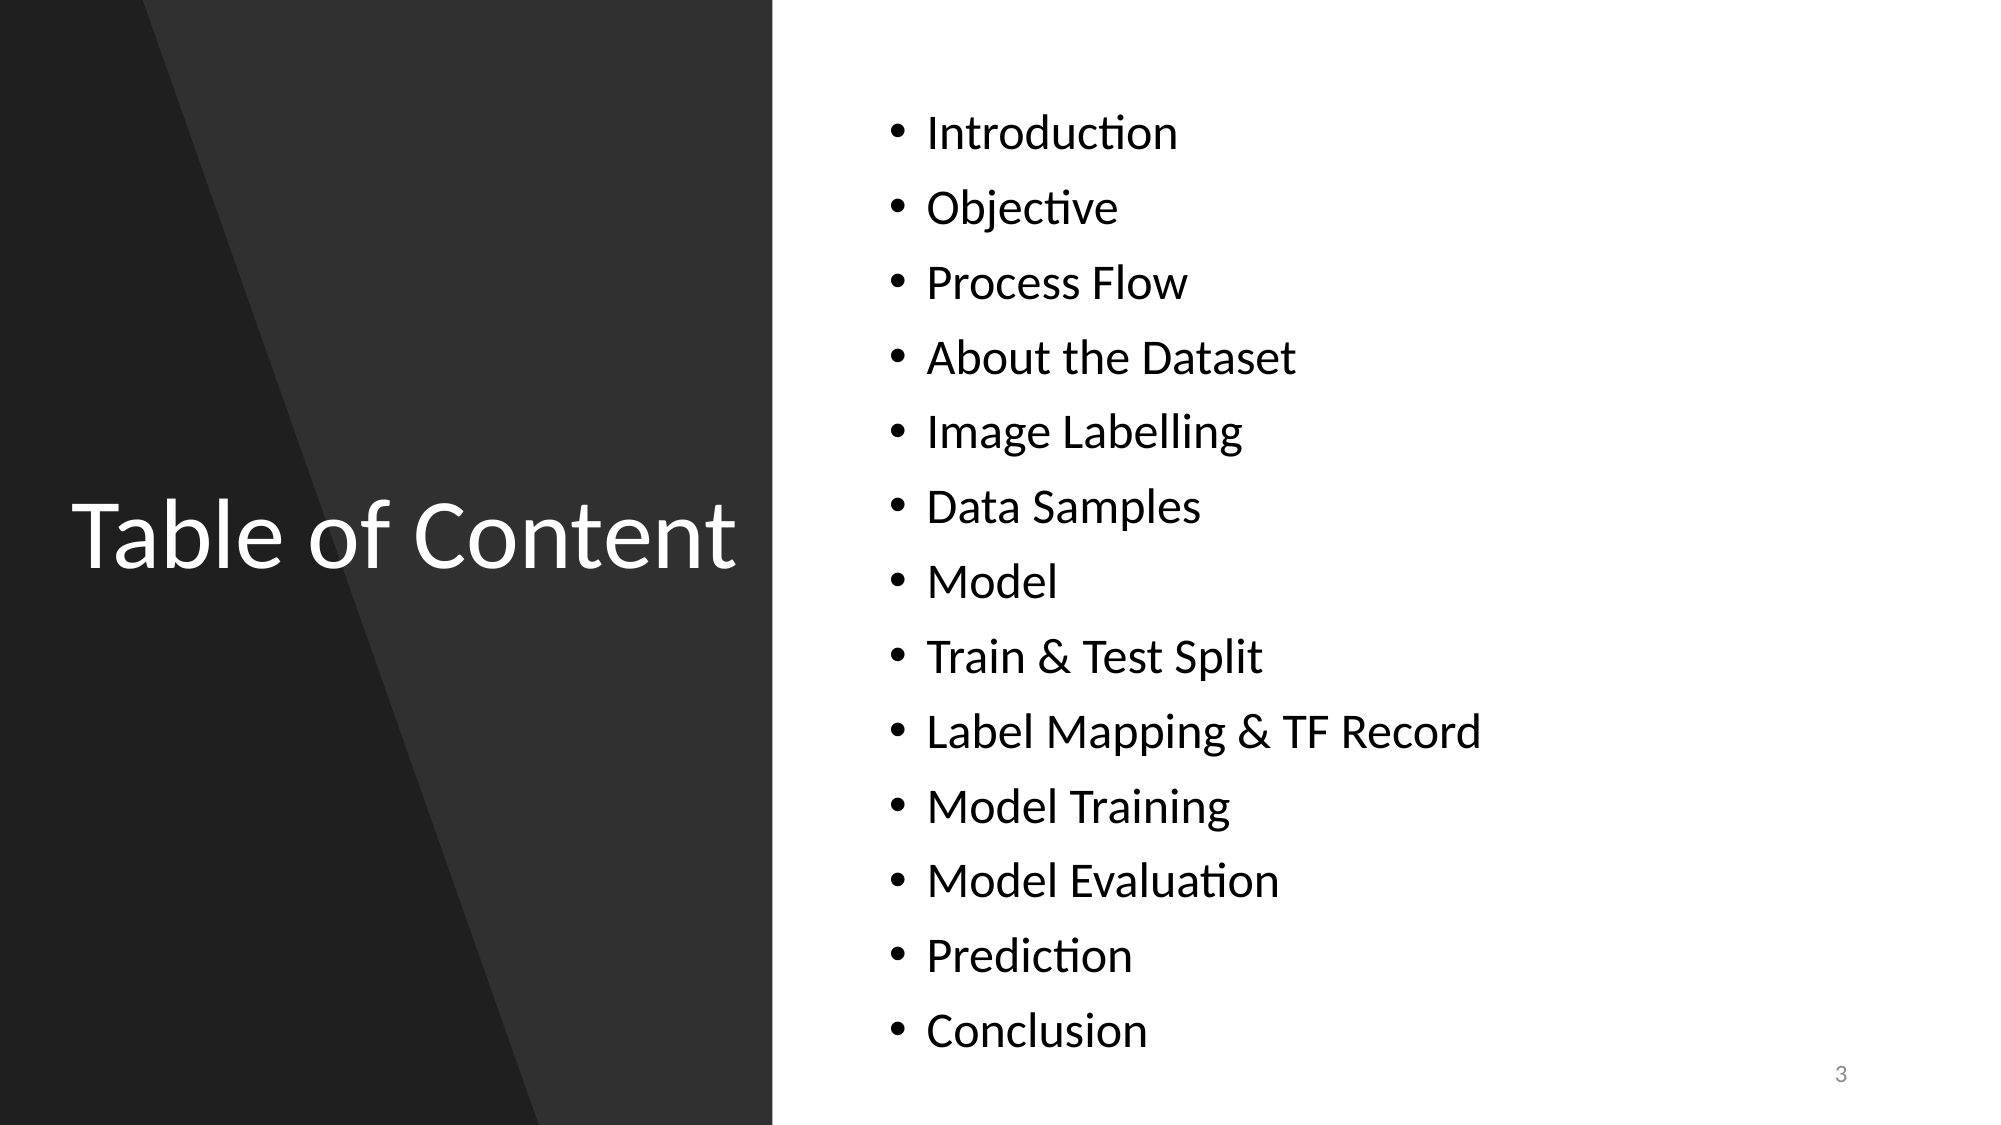

Introduction
Objective
Process Flow
About the Dataset
Image Labelling
Data Samples
Model
Train & Test Split
Label Mapping & TF Record
Model Training
Model Evaluation
Prediction
Conclusion
# Table of Content
3